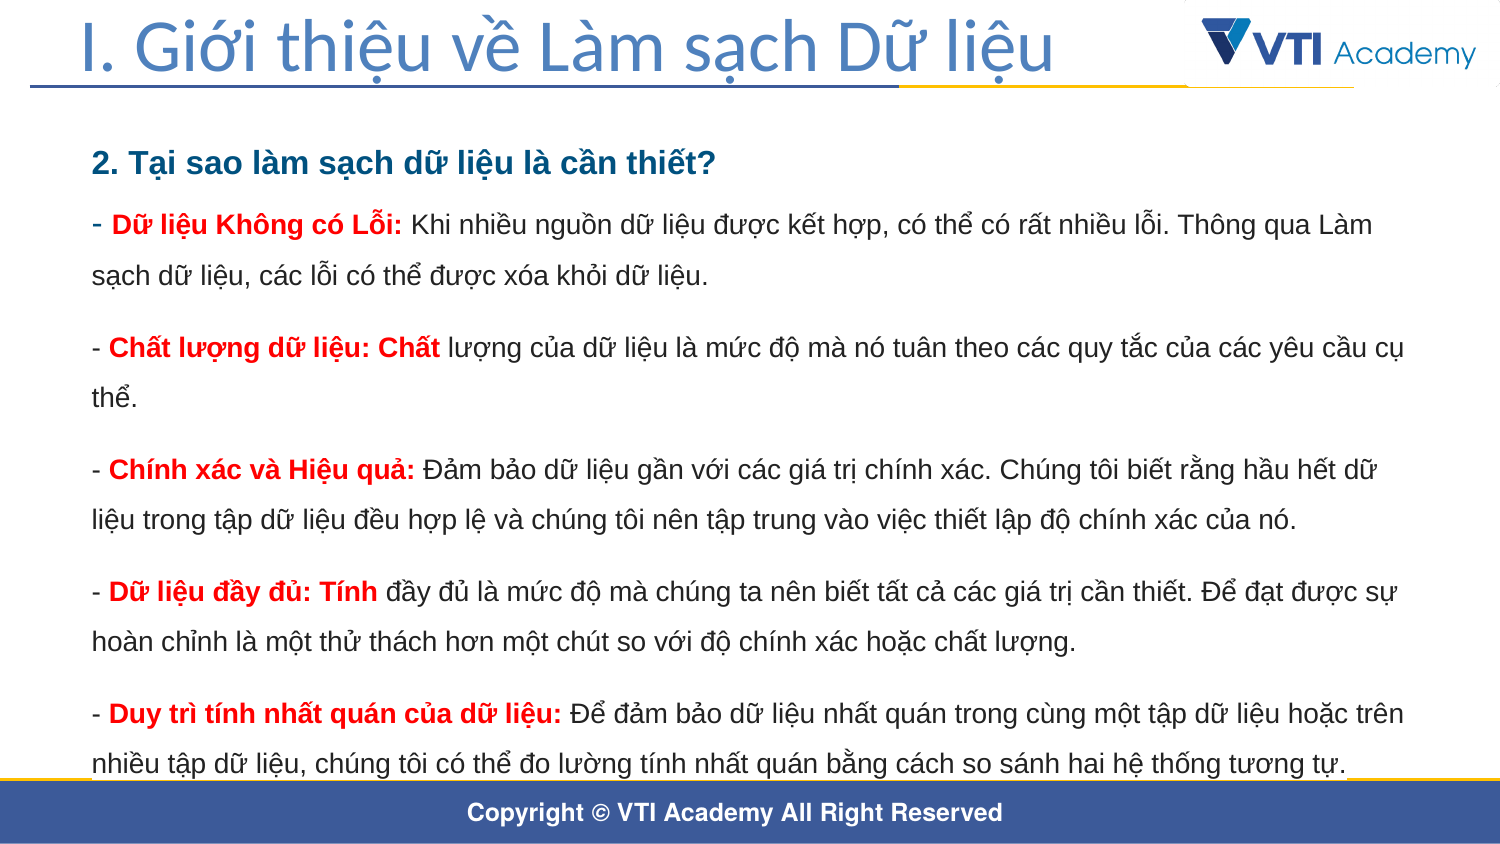

I. Giới thiệu về Làm sạch Dữ liệu
2. Tại sao làm sạch dữ liệu là cần thiết?
- Dữ liệu Không có Lỗi: Khi nhiều nguồn dữ liệu được kết hợp, có thể có rất nhiều lỗi. Thông qua Làm sạch dữ liệu, các lỗi có thể được xóa khỏi dữ liệu.
- Chất lượng dữ liệu: Chất lượng của dữ liệu là mức độ mà nó tuân theo các quy tắc của các yêu cầu cụ thể.
- Chính xác và Hiệu quả: Đảm bảo dữ liệu gần với các giá trị chính xác. Chúng tôi biết rằng hầu hết dữ liệu trong tập dữ liệu đều hợp lệ và chúng tôi nên tập trung vào việc thiết lập độ chính xác của nó.
- Dữ liệu đầy đủ: Tính đầy đủ là mức độ mà chúng ta nên biết tất cả các giá trị cần thiết. Để đạt được sự hoàn chỉnh là một thử thách hơn một chút so với độ chính xác hoặc chất lượng.
- Duy trì tính nhất quán của dữ liệu: Để đảm bảo dữ liệu nhất quán trong cùng một tập dữ liệu hoặc trên nhiều tập dữ liệu, chúng tôi có thể đo lường tính nhất quán bằng cách so sánh hai hệ thống tương tự.